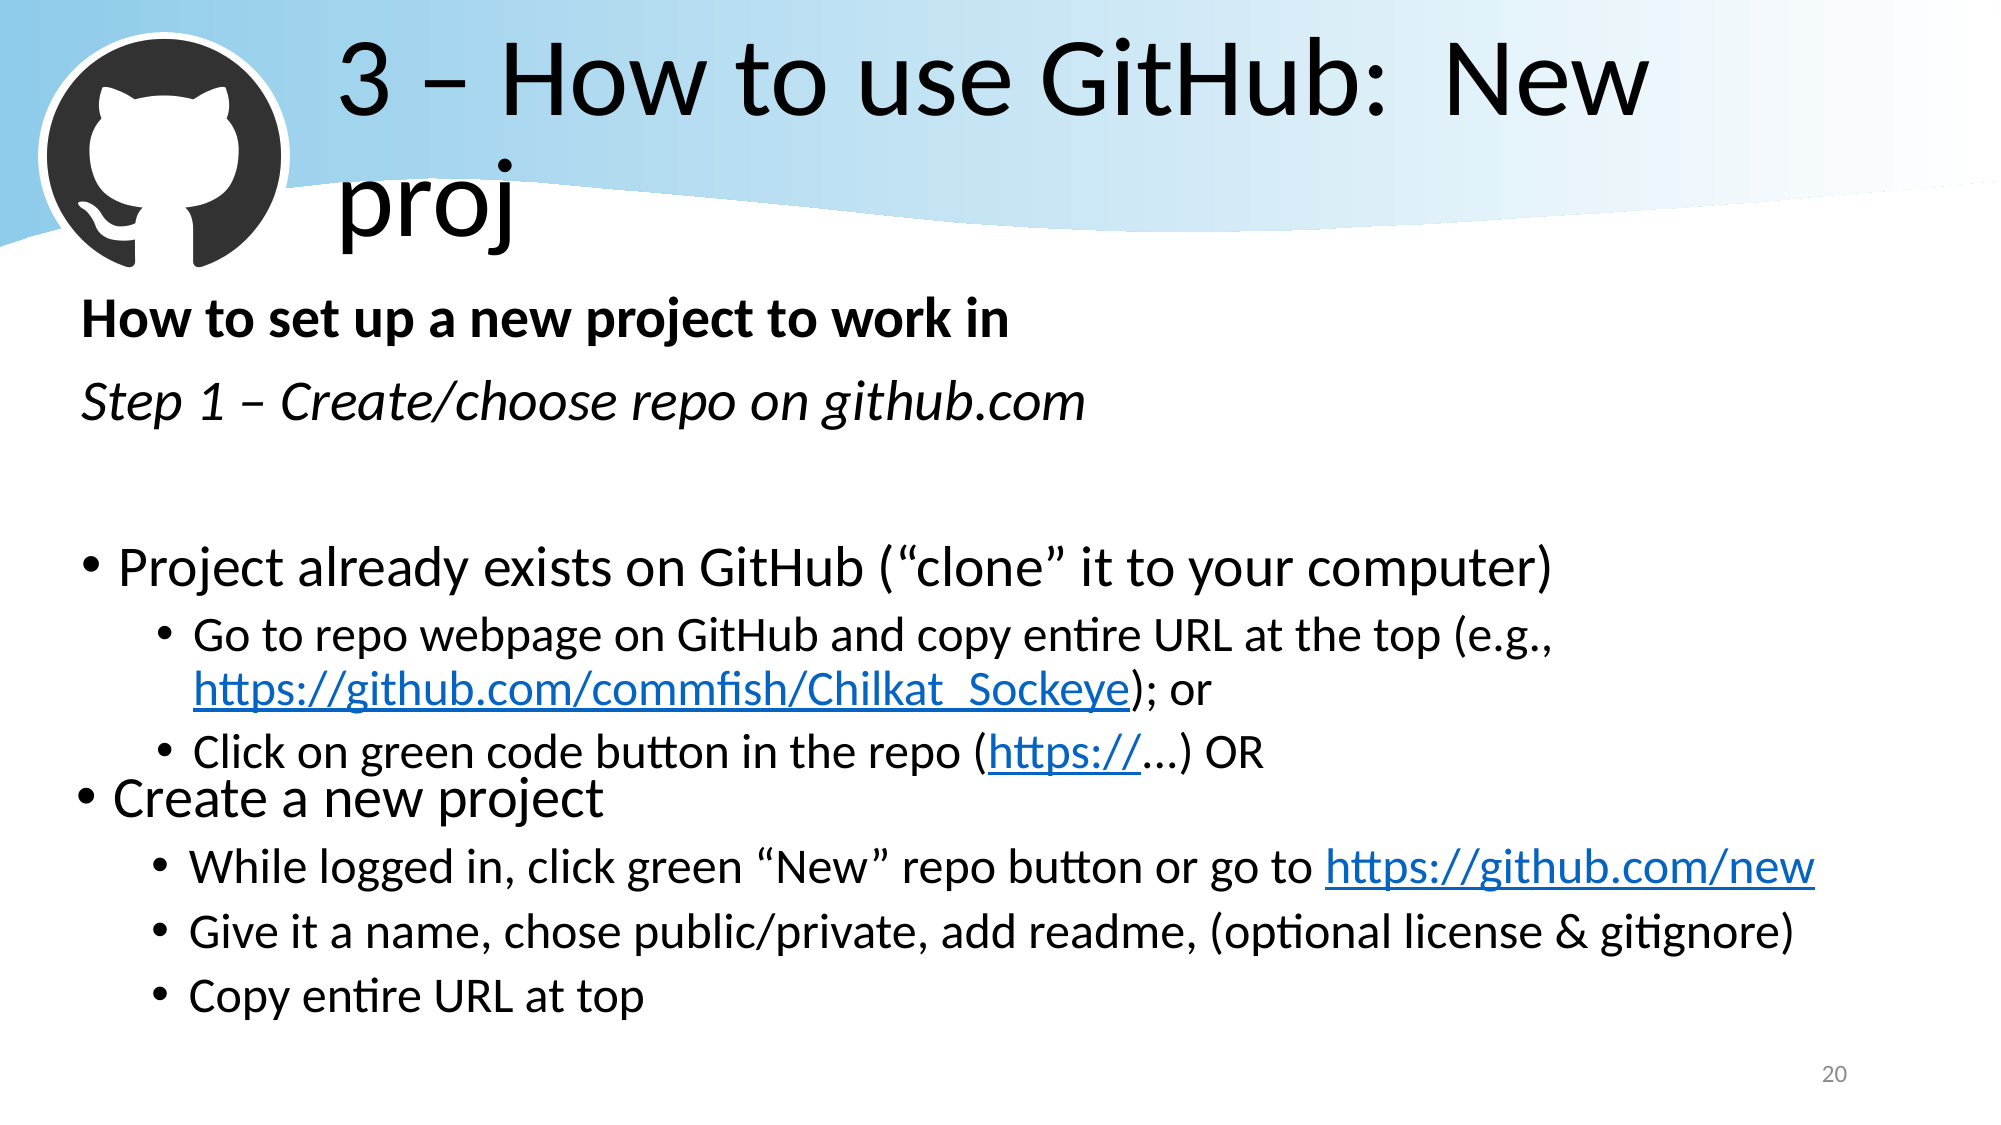

# 3 – How to use GitHub:  New proj
How to set up a new project to work in
Step 1 – Create/choose repo on github.com

Project already exists on GitHub (“clone” it to your computer)
Go to repo webpage on GitHub and copy entire URL at the top (e.g., https://github.com/commfish/Chilkat_Sockeye); or
Click on green code button in the repo (https://...) OR

Create a new project
While logged in, click green “New” repo button or go to https://github.com/new
Give it a name, chose public/private, add readme, (optional license & gitignore)
Copy entire URL at top
20